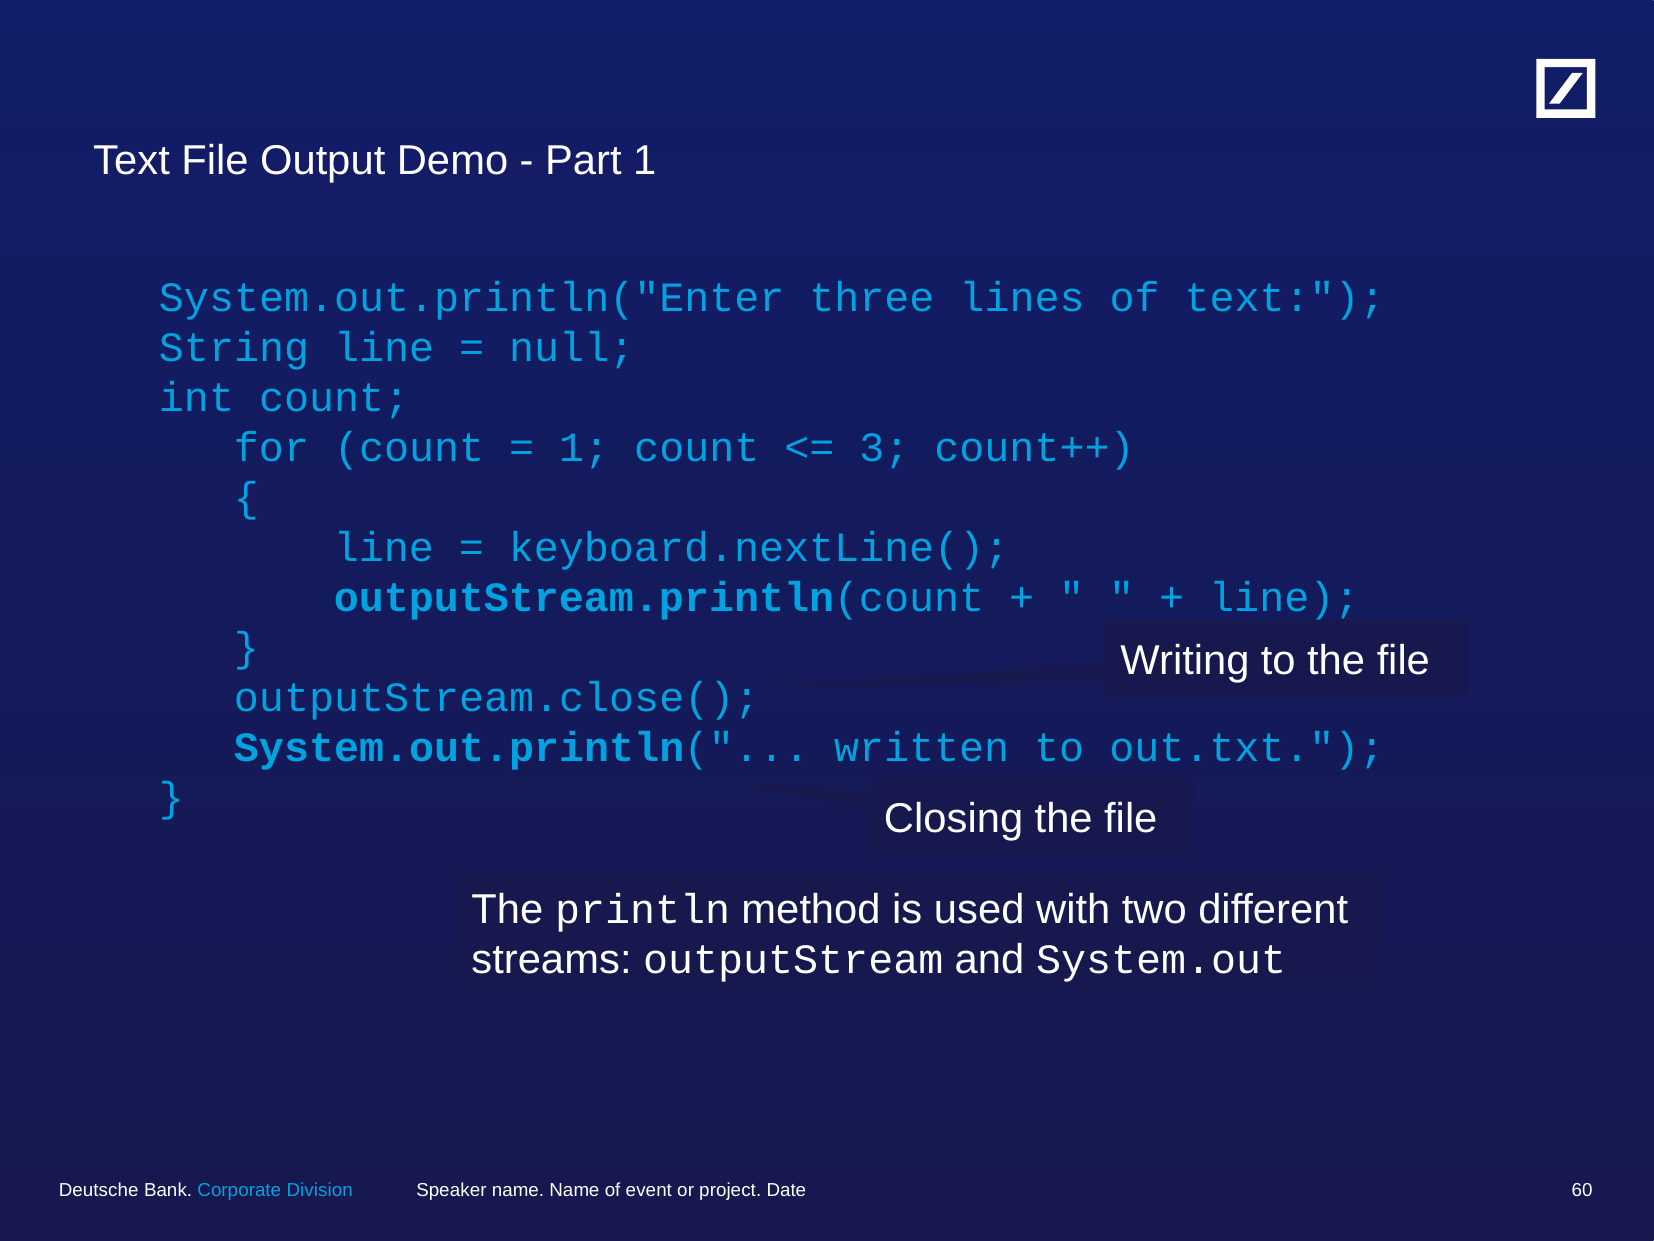

# Text File Output Demo - Part 1
System.out.println("Enter three lines of text:");
String line = null;
int count;
   for (count = 1; count <= 3; count++)
   {
       line = keyboard.nextLine();
       outputStream.println(count + " " + line);
   }
   outputStream.close();
   System.out.println("... written to out.txt.");
}

Writing to the file
Closing the file
The println method is used with two different streams: outputStream and System.out
Speaker name. Name of event or project. Date
60